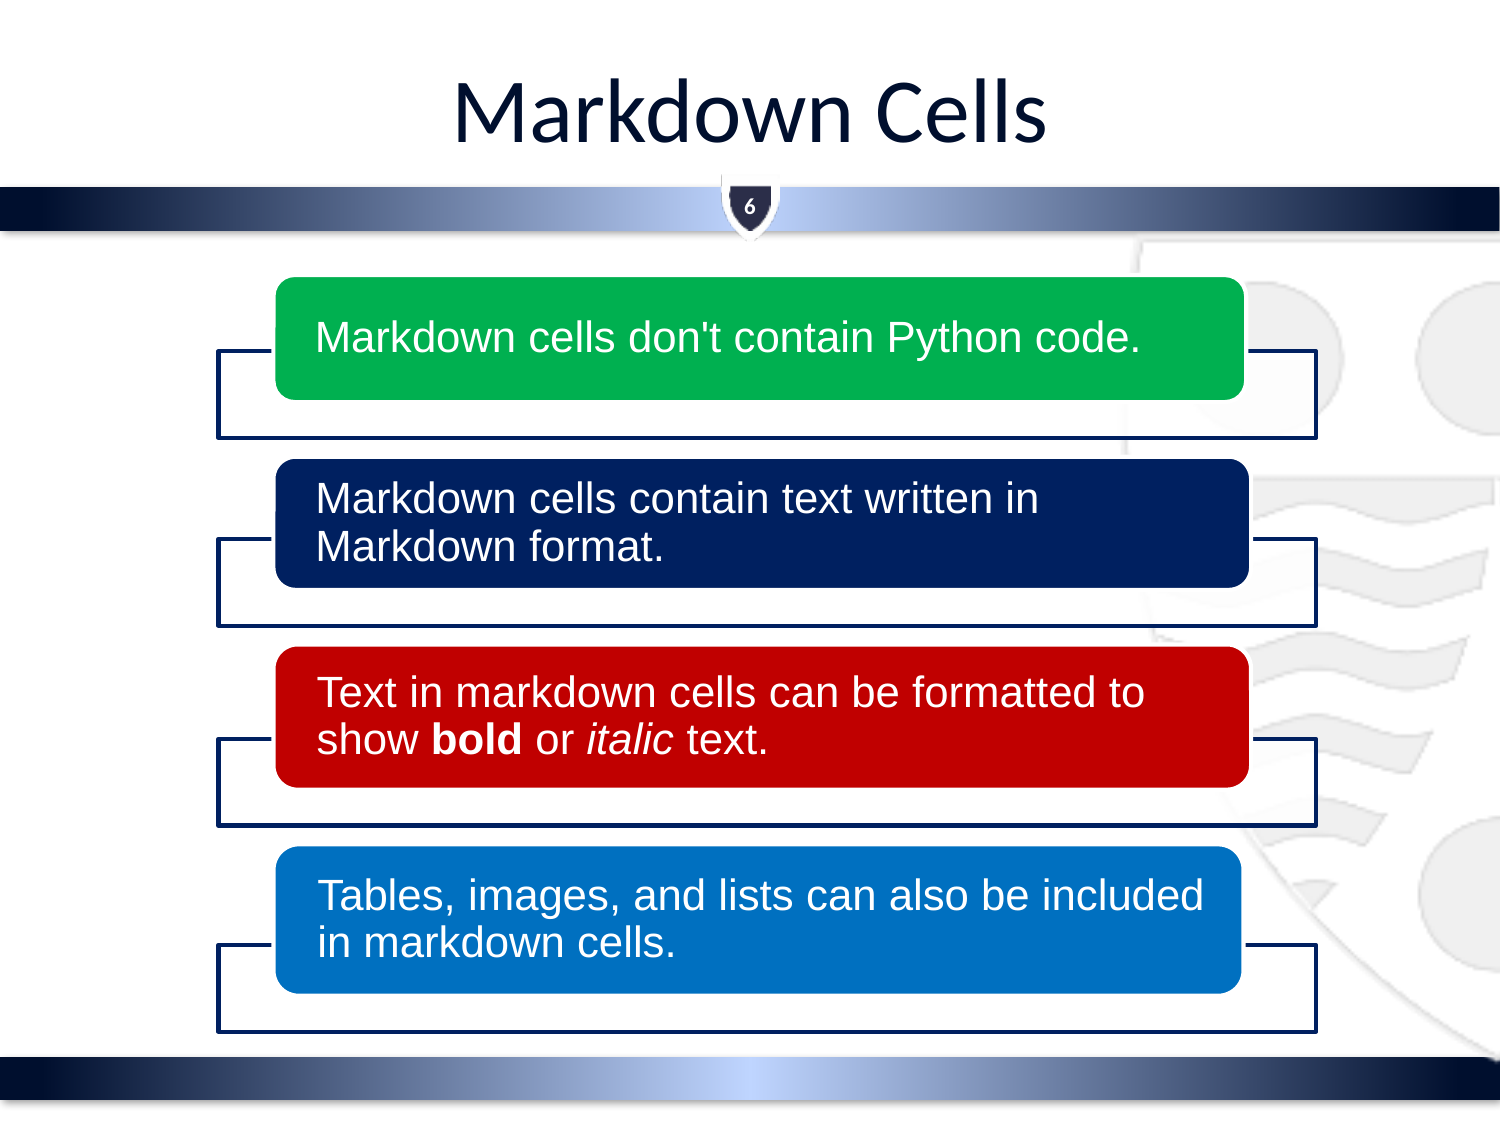

# Markdown Cells
6
Markdown cells don't contain Python code.
Markdown cells contain text written in Markdown format.
Text in markdown cells can be formatted to show bold or italic text.
Tables, images, and lists can also be included in markdown cells.